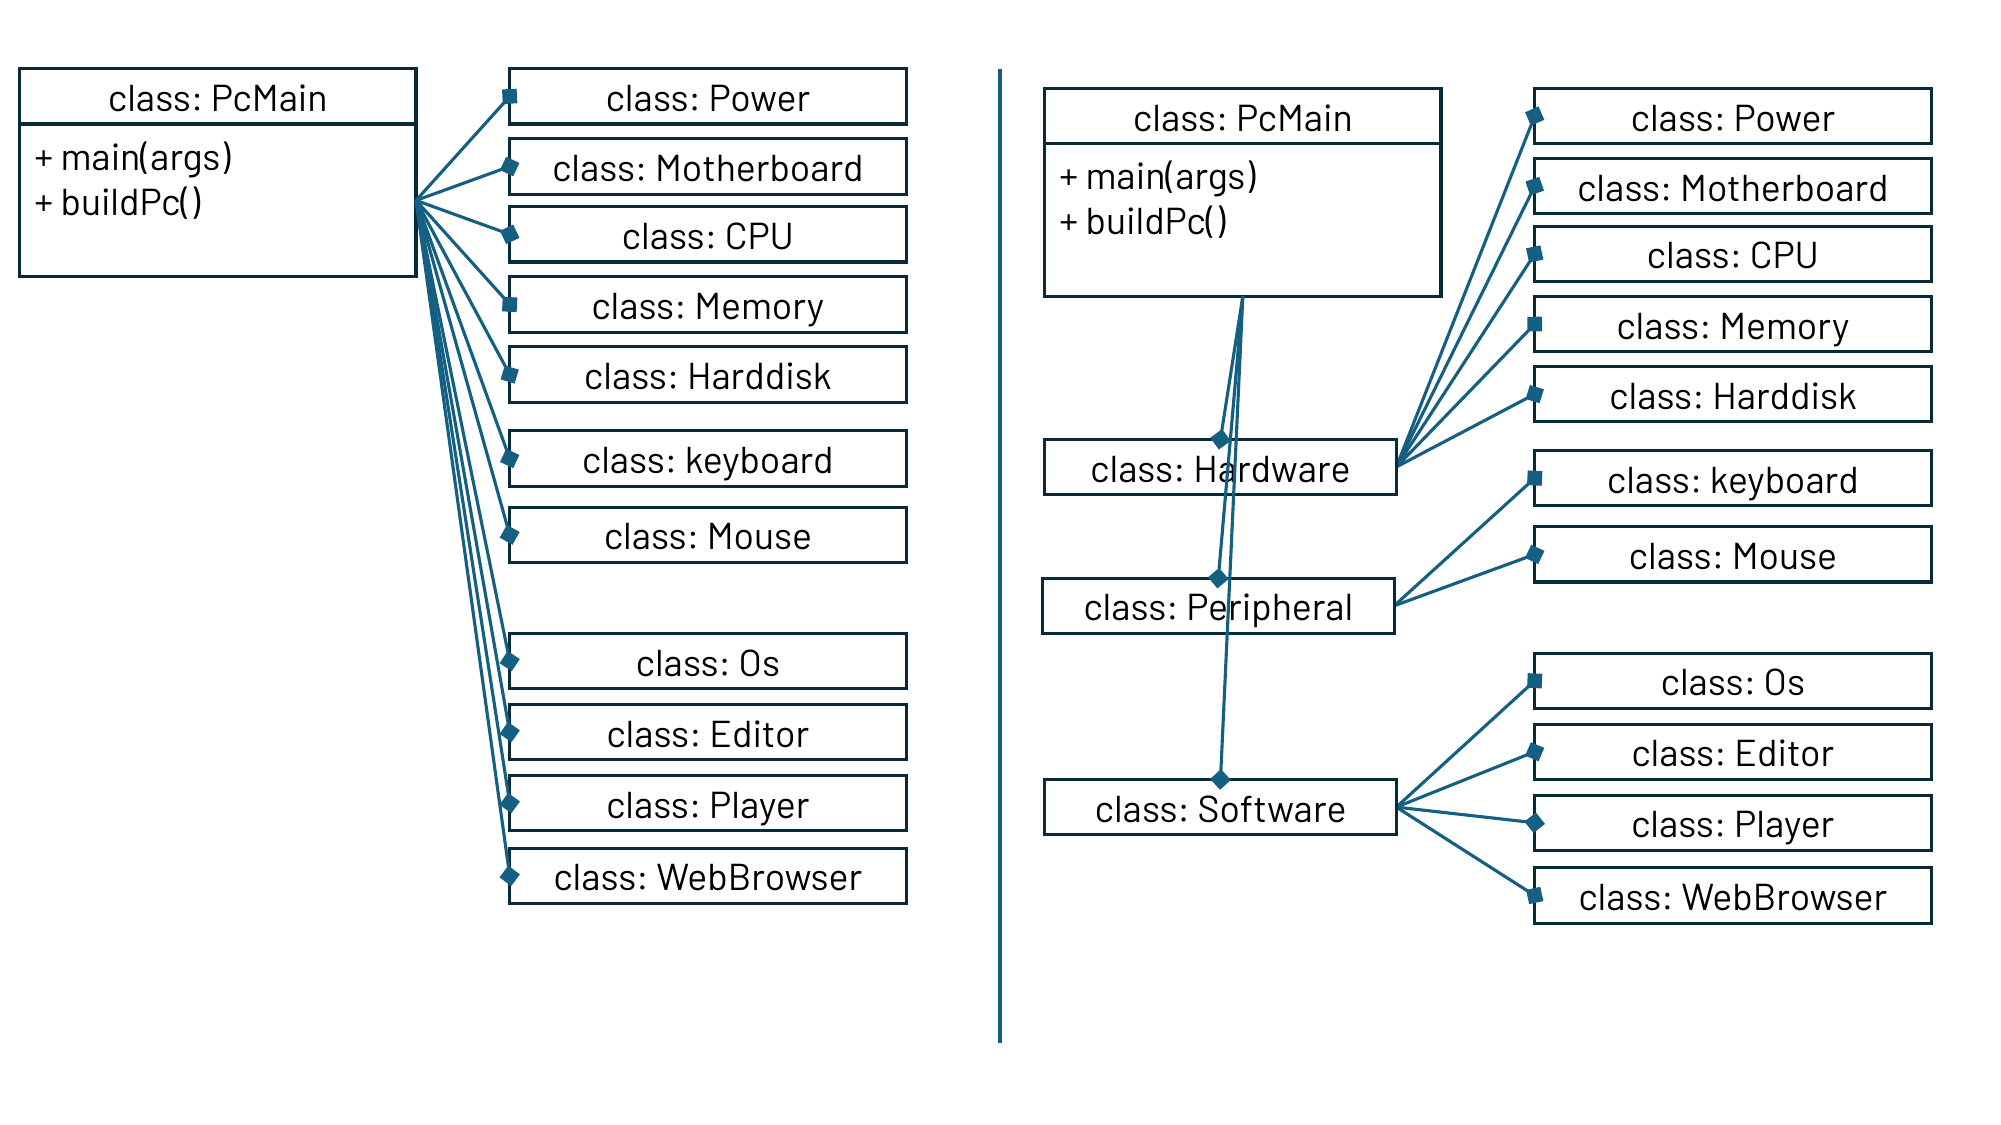

class: PcMain
class: Power
class: PcMain
class: Power
+ main(args)
+ buildPc()

class: Motherboard
+ main(args)
+ buildPc()

class: Motherboard
class: CPU
class: CPU
class: Memory
class: Memory
class: Harddisk
class: Harddisk
class: keyboard
class: Hardware
class: keyboard
class: Mouse
class: Mouse
class: Peripheral
class: Os
class: Os
class: Editor
class: Editor
class: Player
class: Software
class: Player
class: WebBrowser
class: WebBrowser